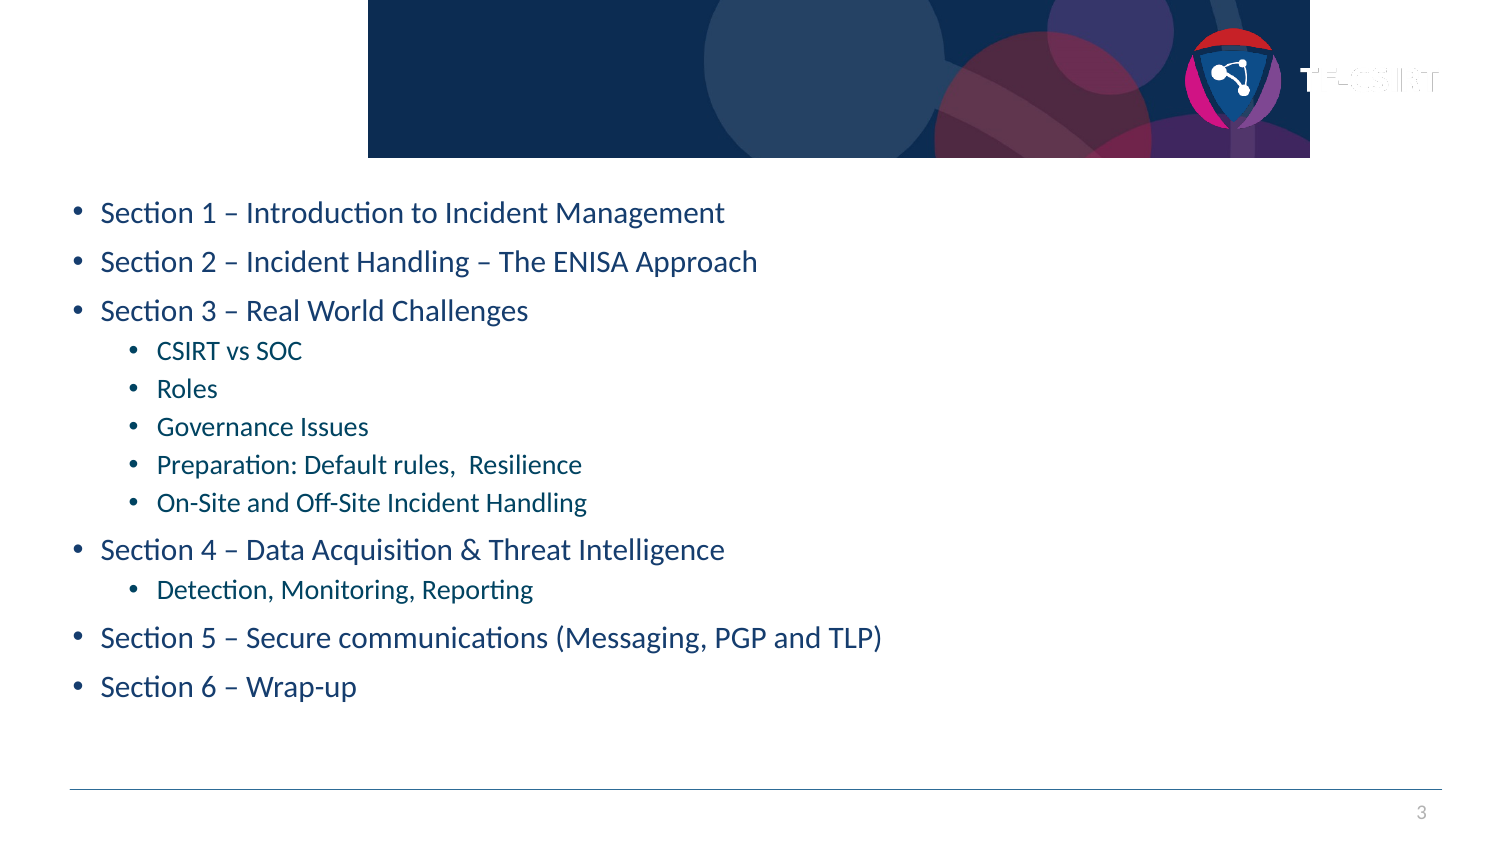

# Session Plan
Section 1 – Introduction to Incident Management
Section 2 – Incident Handling – The ENISA Approach
Section 3 – Real World Challenges
CSIRT vs SOC
Roles
Governance Issues
Preparation: Default rules,  Resilience
On-Site and Off-Site Incident Handling
Section 4 – Data Acquisition & Threat Intelligence
Detection, Monitoring, Reporting
Section 5 – Secure communications (Messaging, PGP and TLP)
Section 6 – Wrap-up
3